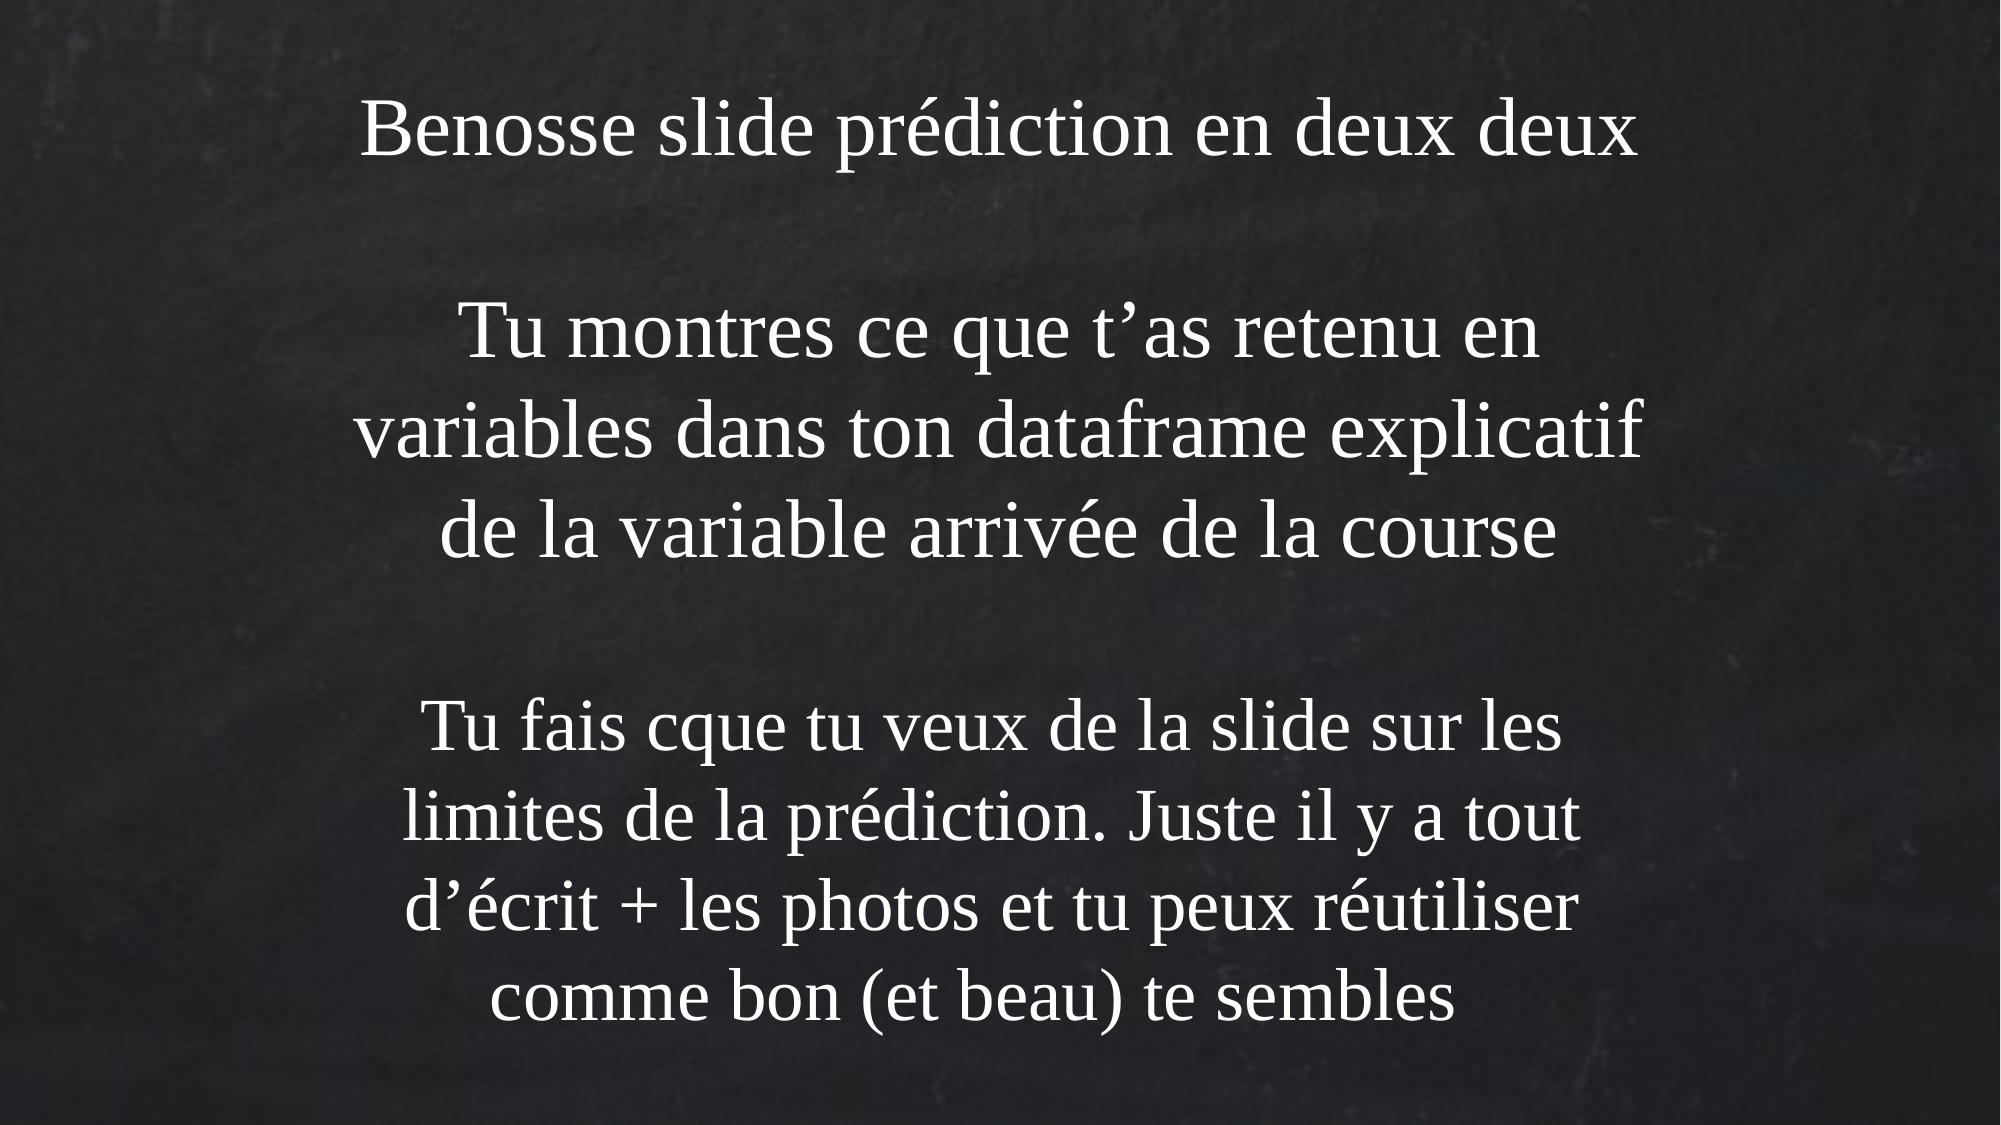

Benosse slide prédiction en deux deux
Tu montres ce que t’as retenu en variables dans ton dataframe explicatif de la variable arrivée de la course
Tu fais cque tu veux de la slide sur les limites de la prédiction. Juste il y a tout d’écrit + les photos et tu peux réutiliser comme bon (et beau) te sembles